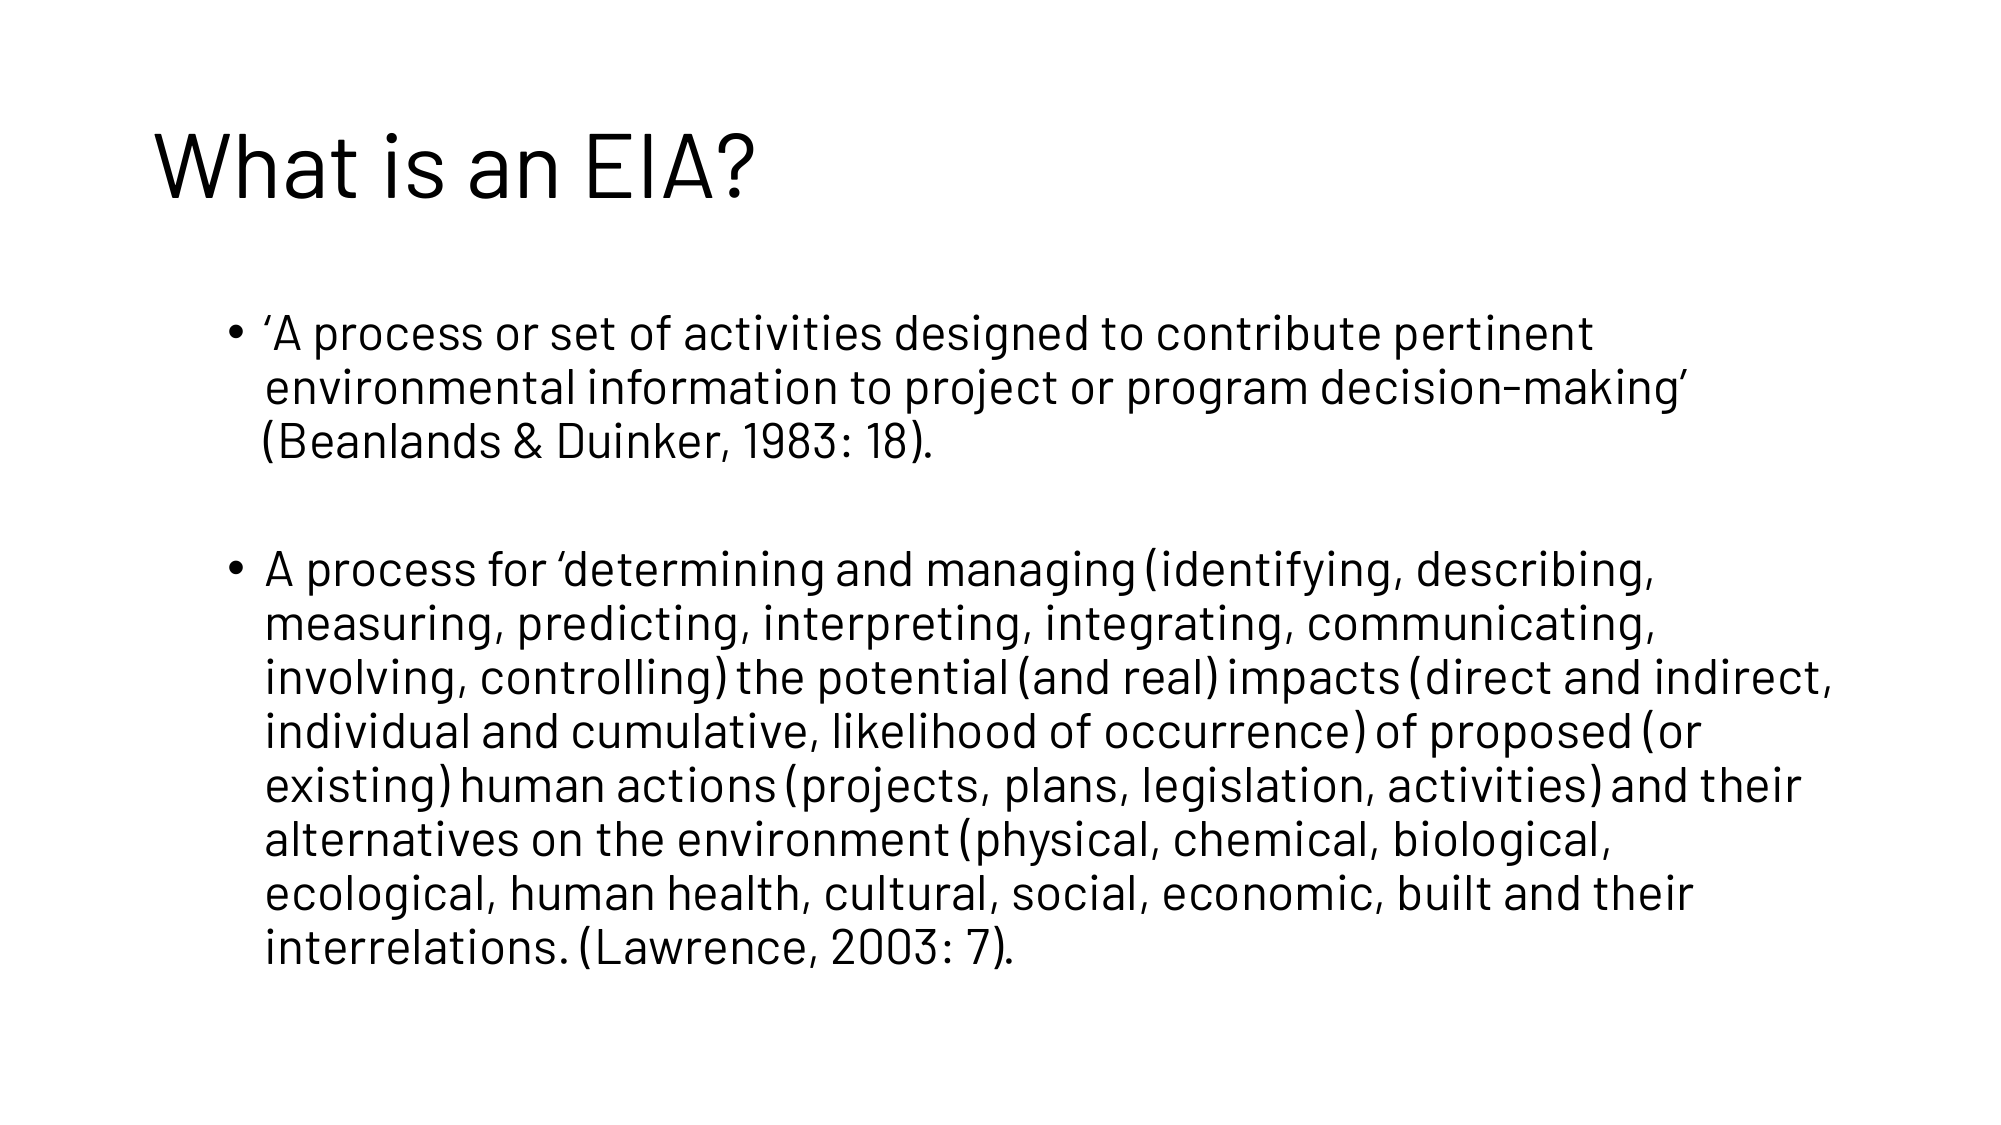

# What is an EIA?
‘A process or set of activities designed to contribute pertinent environmental information to project or program decision-making’ (Beanlands & Duinker, 1983: 18).

A process for ‘determining and managing (identifying, describing, measuring, predicting, interpreting, integrating, communicating, involving, controlling) the potential (and real) impacts (direct and indirect, individual and cumulative, likelihood of occurrence) of proposed (or existing) human actions (projects, plans, legislation, activities) and their alternatives on the environment (physical, chemical, biological, ecological, human health, cultural, social, economic, built and their interrelations. (Lawrence, 2003: 7).